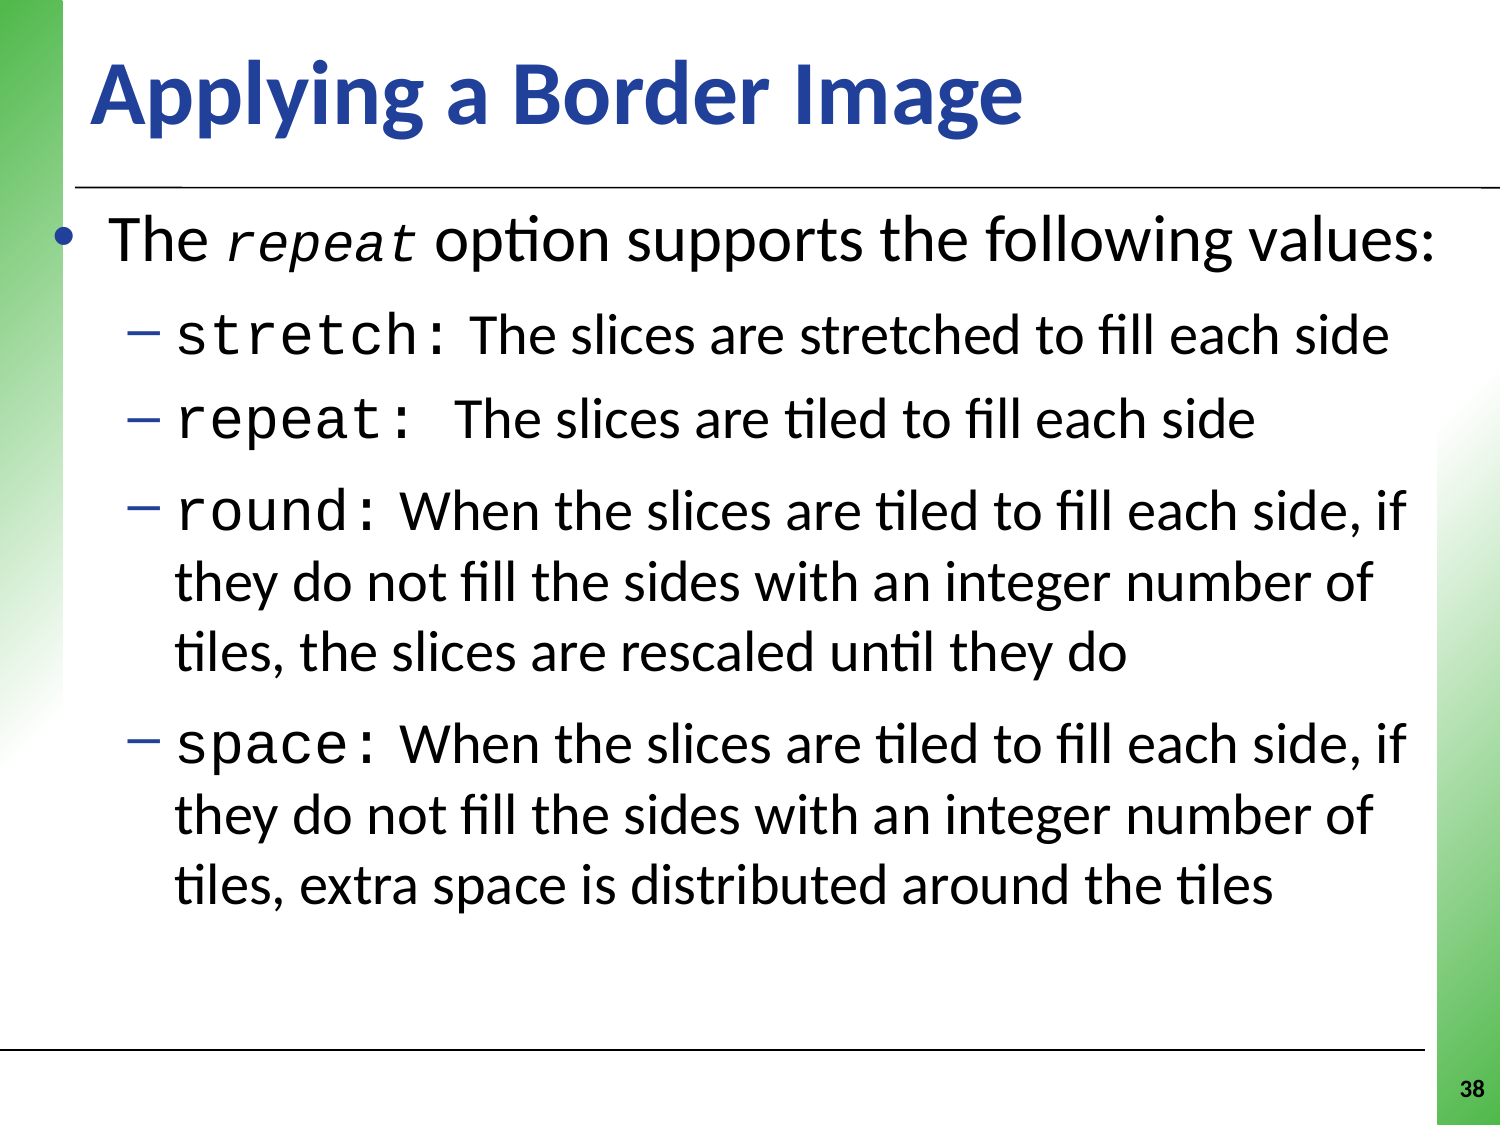

# Applying a Border Image
The repeat option supports the following values:
stretch: The slices are stretched to fill each side
repeat: The slices are tiled to fill each side
round: When the slices are tiled to fill each side, if they do not fill the sides with an integer number of tiles, the slices are rescaled until they do
space: When the slices are tiled to fill each side, if they do not fill the sides with an integer number of tiles, extra space is distributed around the tiles
38